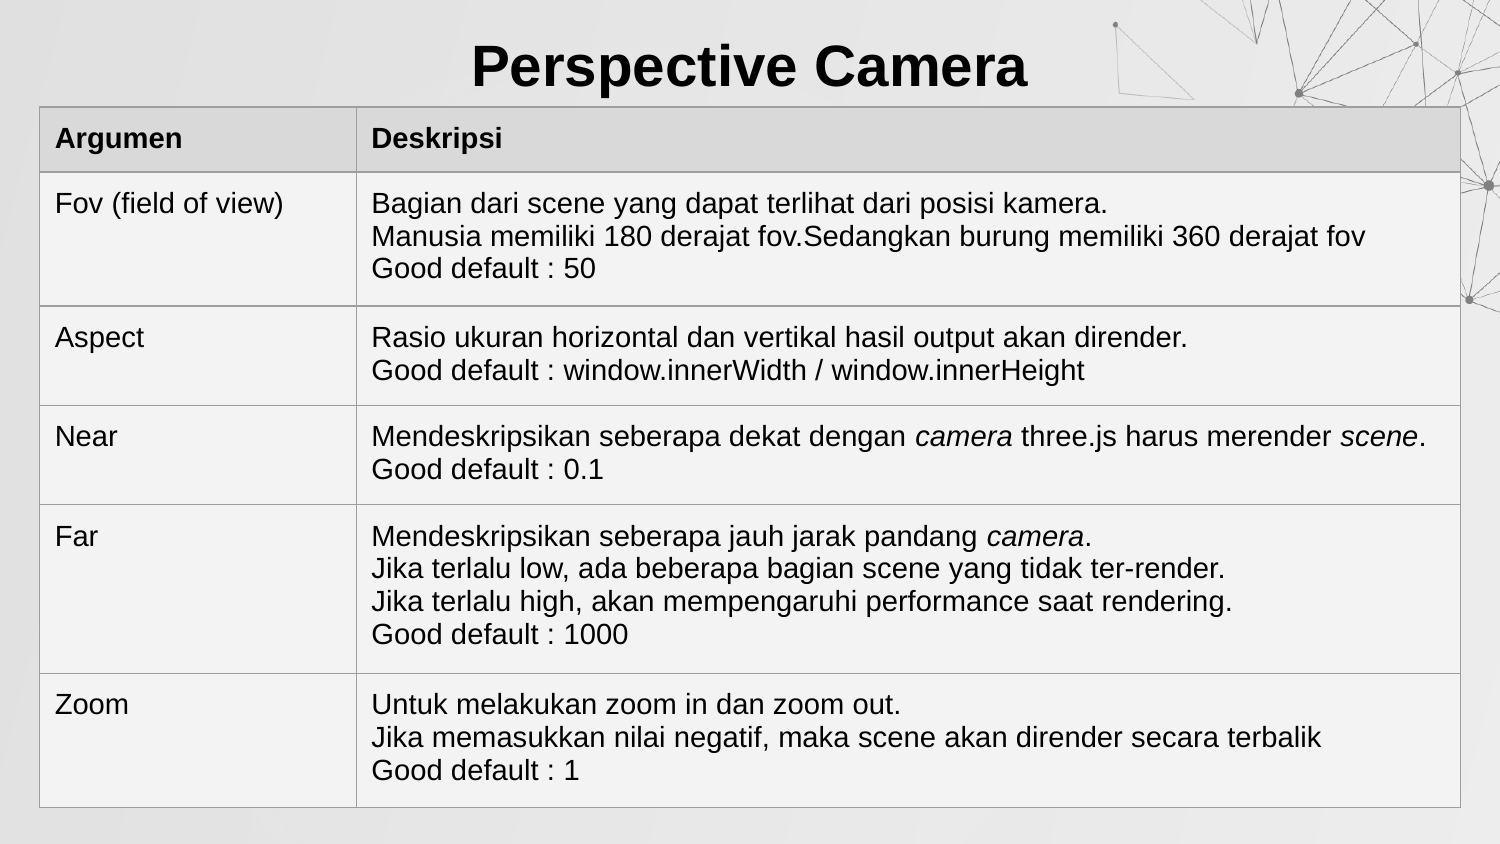

Perspective Camera
| Argumen | Deskripsi |
| --- | --- |
| Fov (field of view) | Bagian dari scene yang dapat terlihat dari posisi kamera. Manusia memiliki 180 derajat fov.Sedangkan burung memiliki 360 derajat fov Good default : 50 |
| Aspect | Rasio ukuran horizontal dan vertikal hasil output akan dirender. Good default : window.innerWidth / window.innerHeight |
| Near | Mendeskripsikan seberapa dekat dengan camera three.js harus merender scene. Good default : 0.1 |
| Far | Mendeskripsikan seberapa jauh jarak pandang camera. Jika terlalu low, ada beberapa bagian scene yang tidak ter-render. Jika terlalu high, akan mempengaruhi performance saat rendering. Good default : 1000 |
| Zoom | Untuk melakukan zoom in dan zoom out. Jika memasukkan nilai negatif, maka scene akan dirender secara terbalik Good default : 1 |